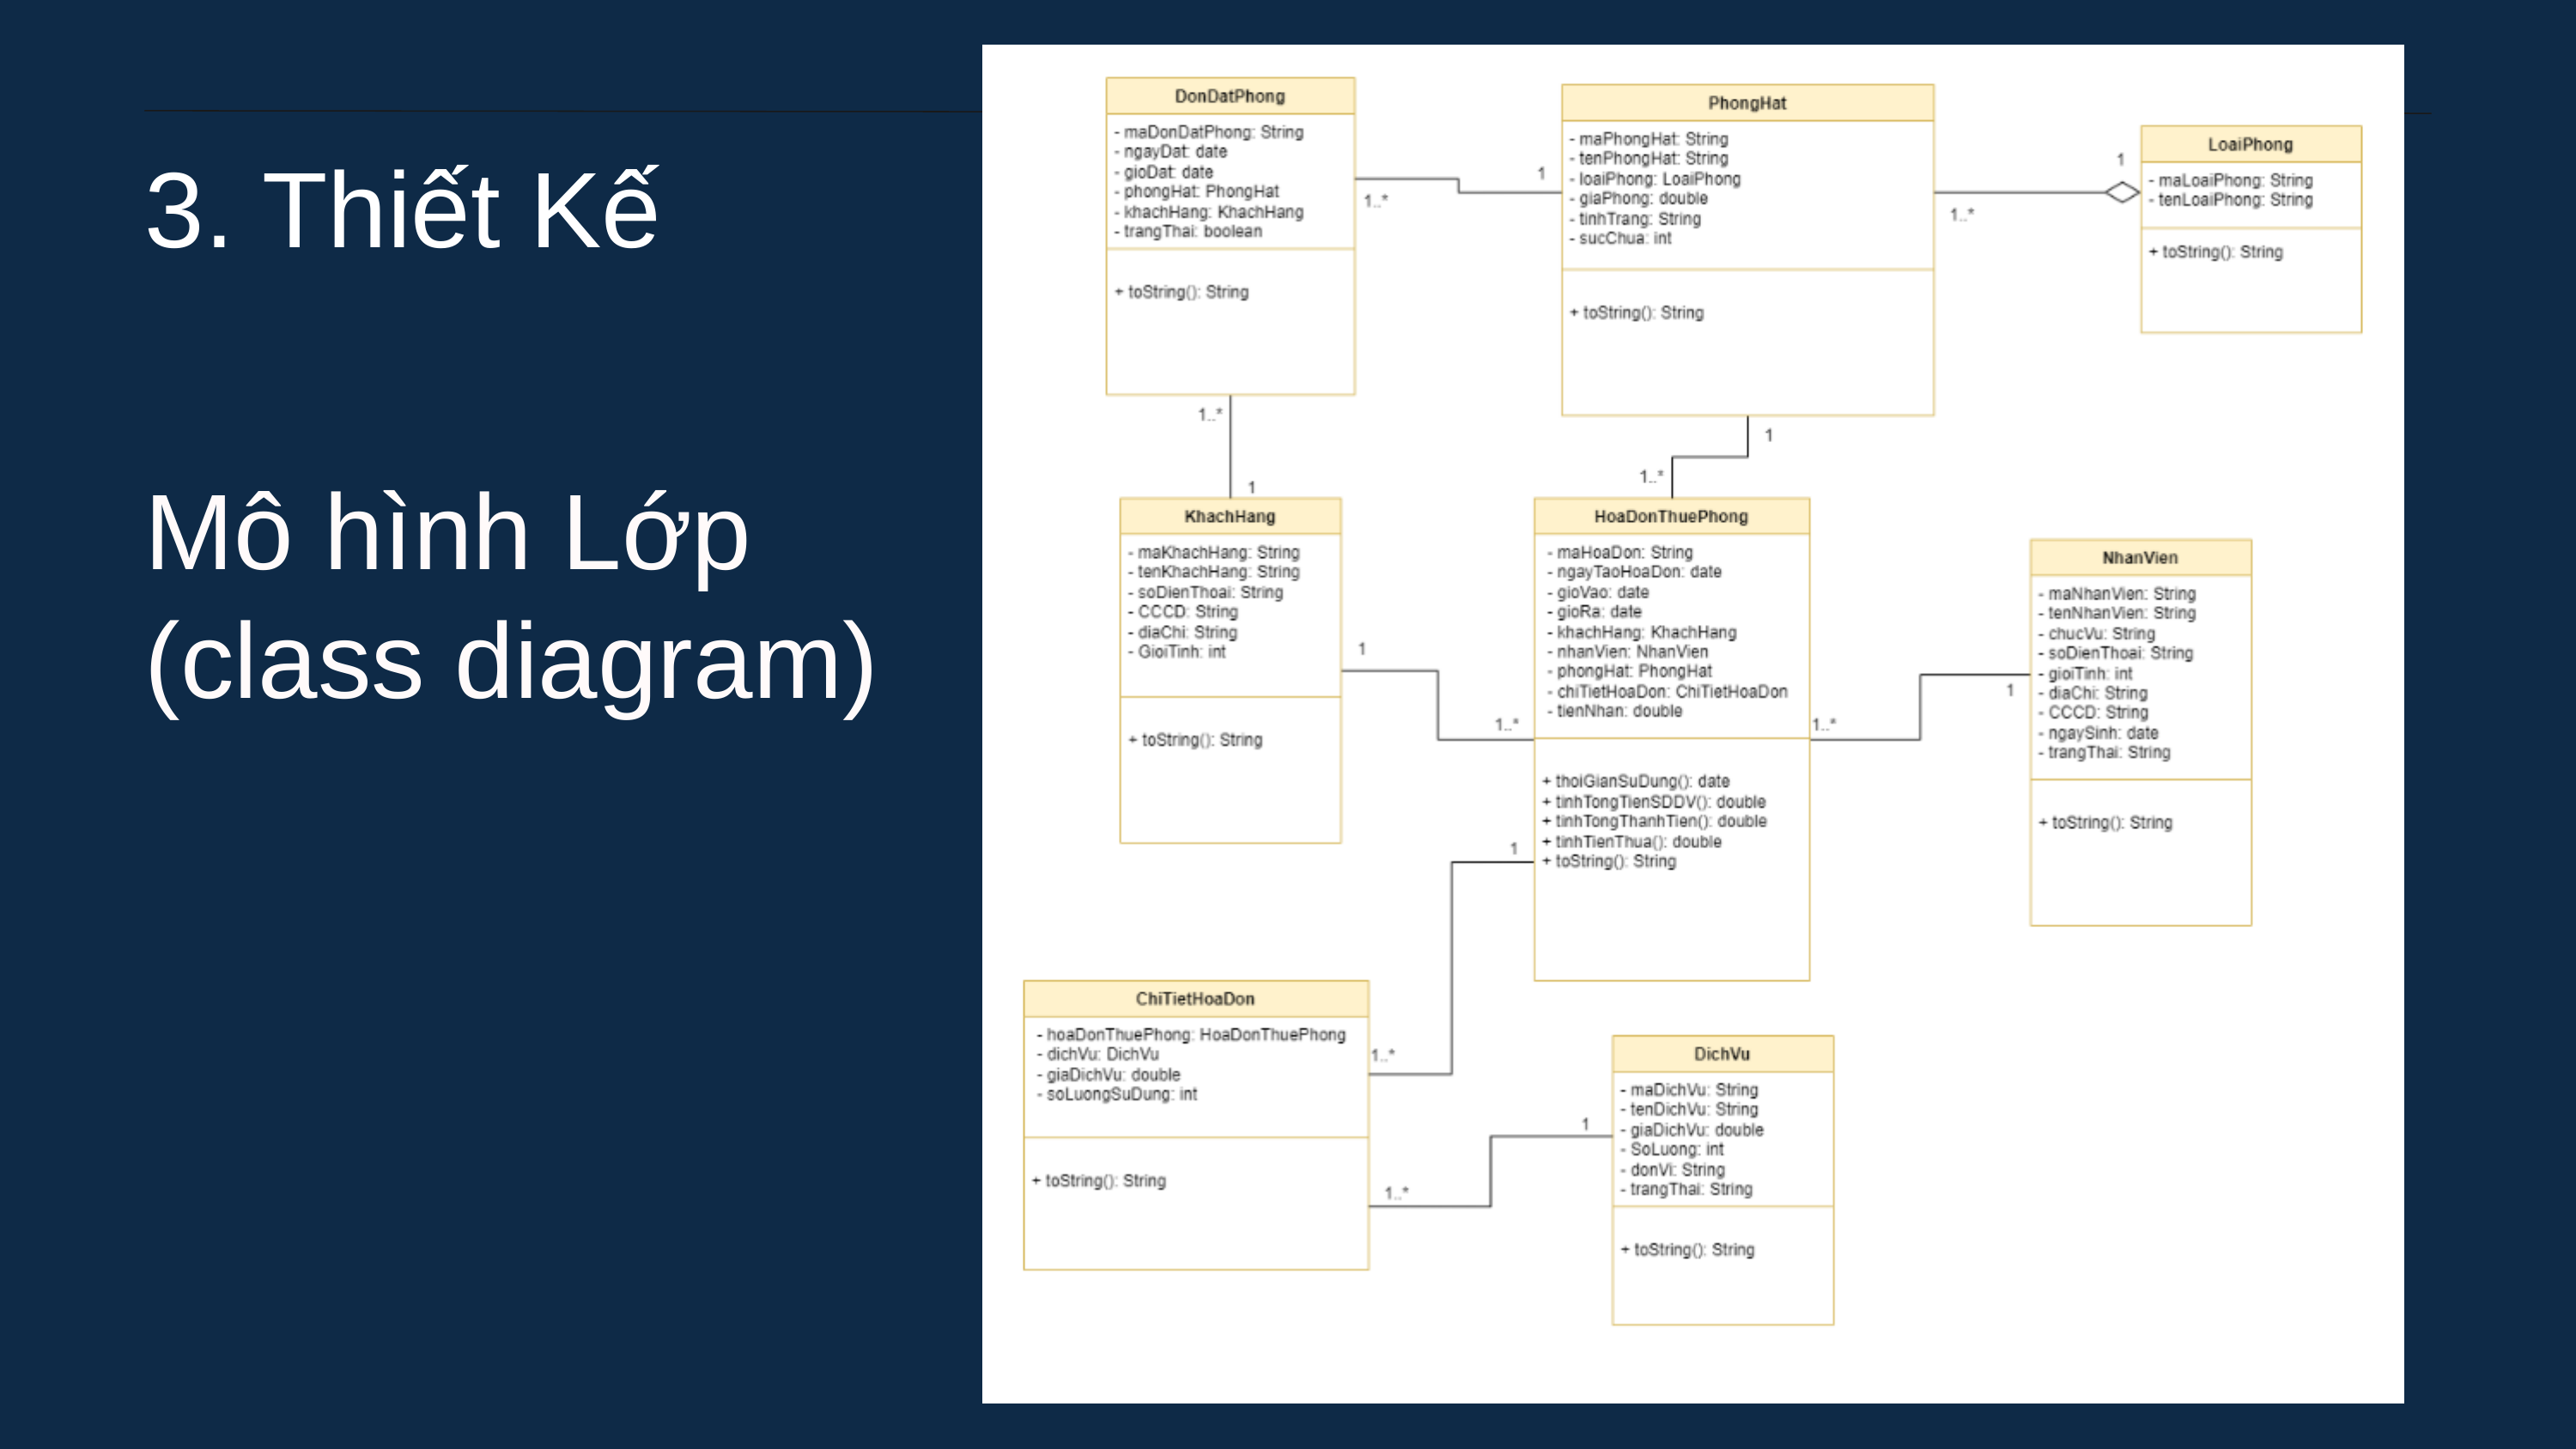

3. Thiết Kế
Mô hình Lớp (class diagram)